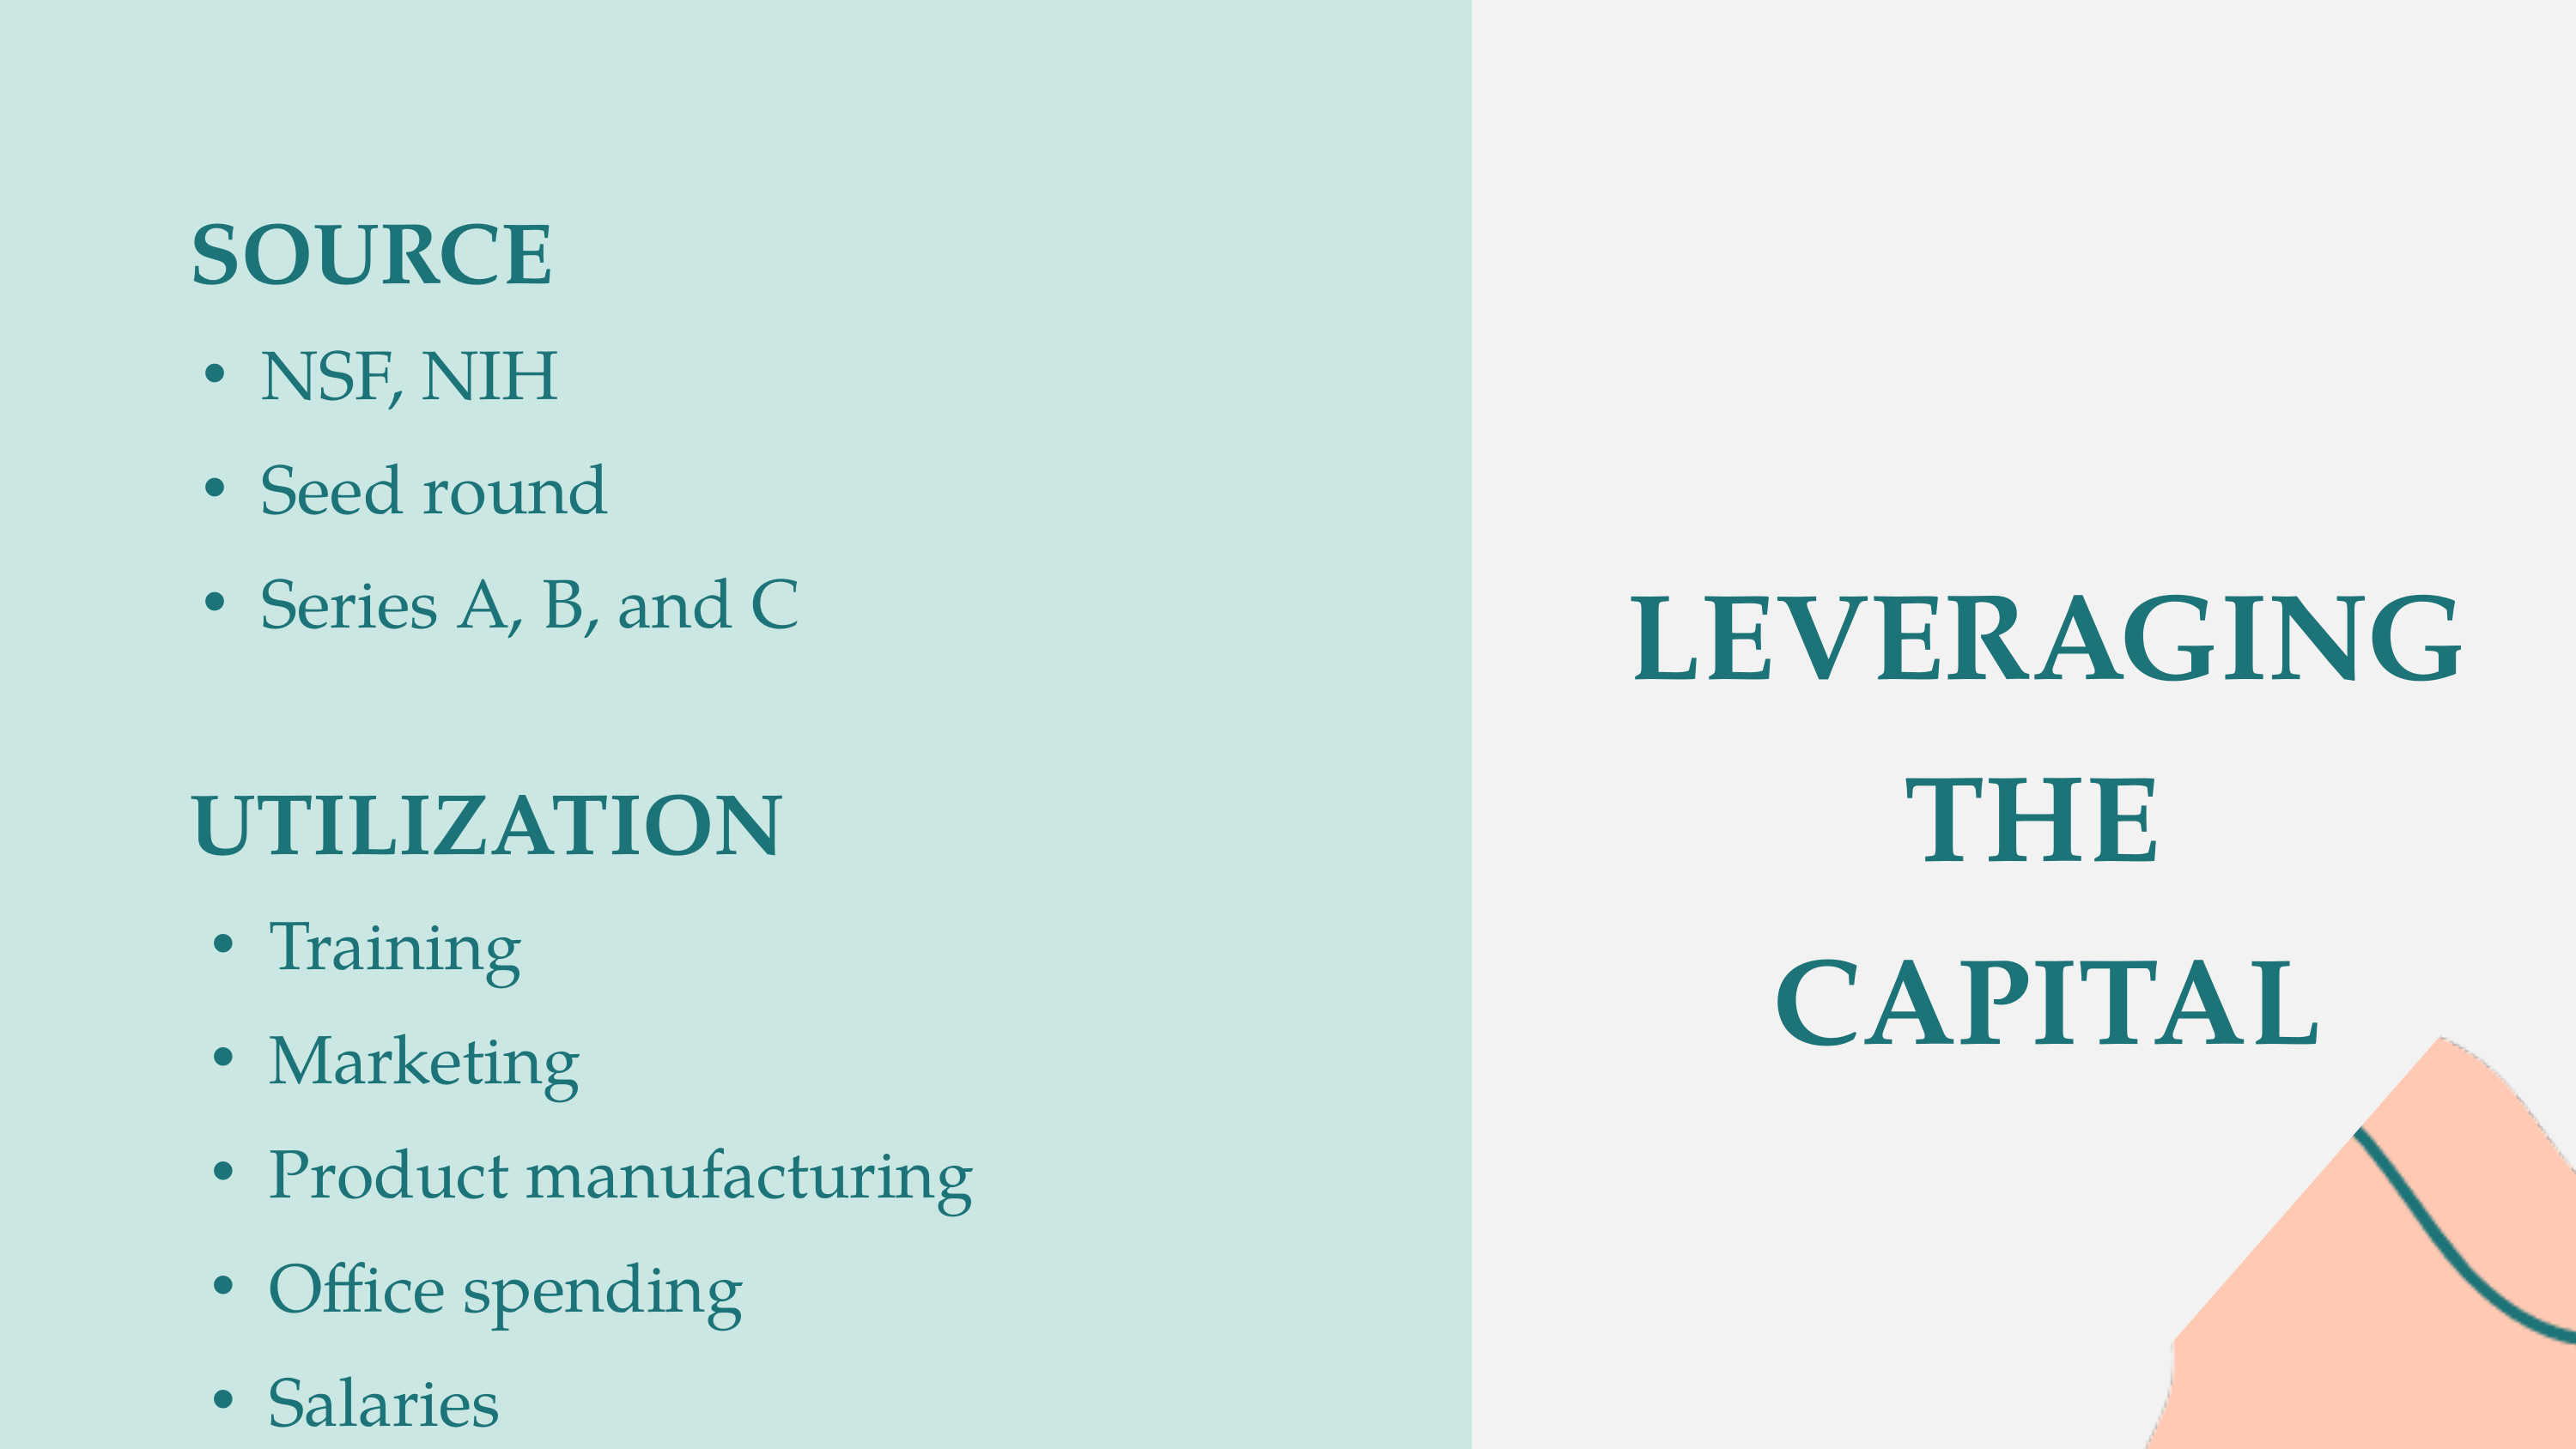

SOURCE
NSF, NIH
Seed round
Series A, B, and C

LEVERAGING THE
CAPITAL
UTILIZATION
Training
Marketing
Product manufacturing
Office spending
Salaries